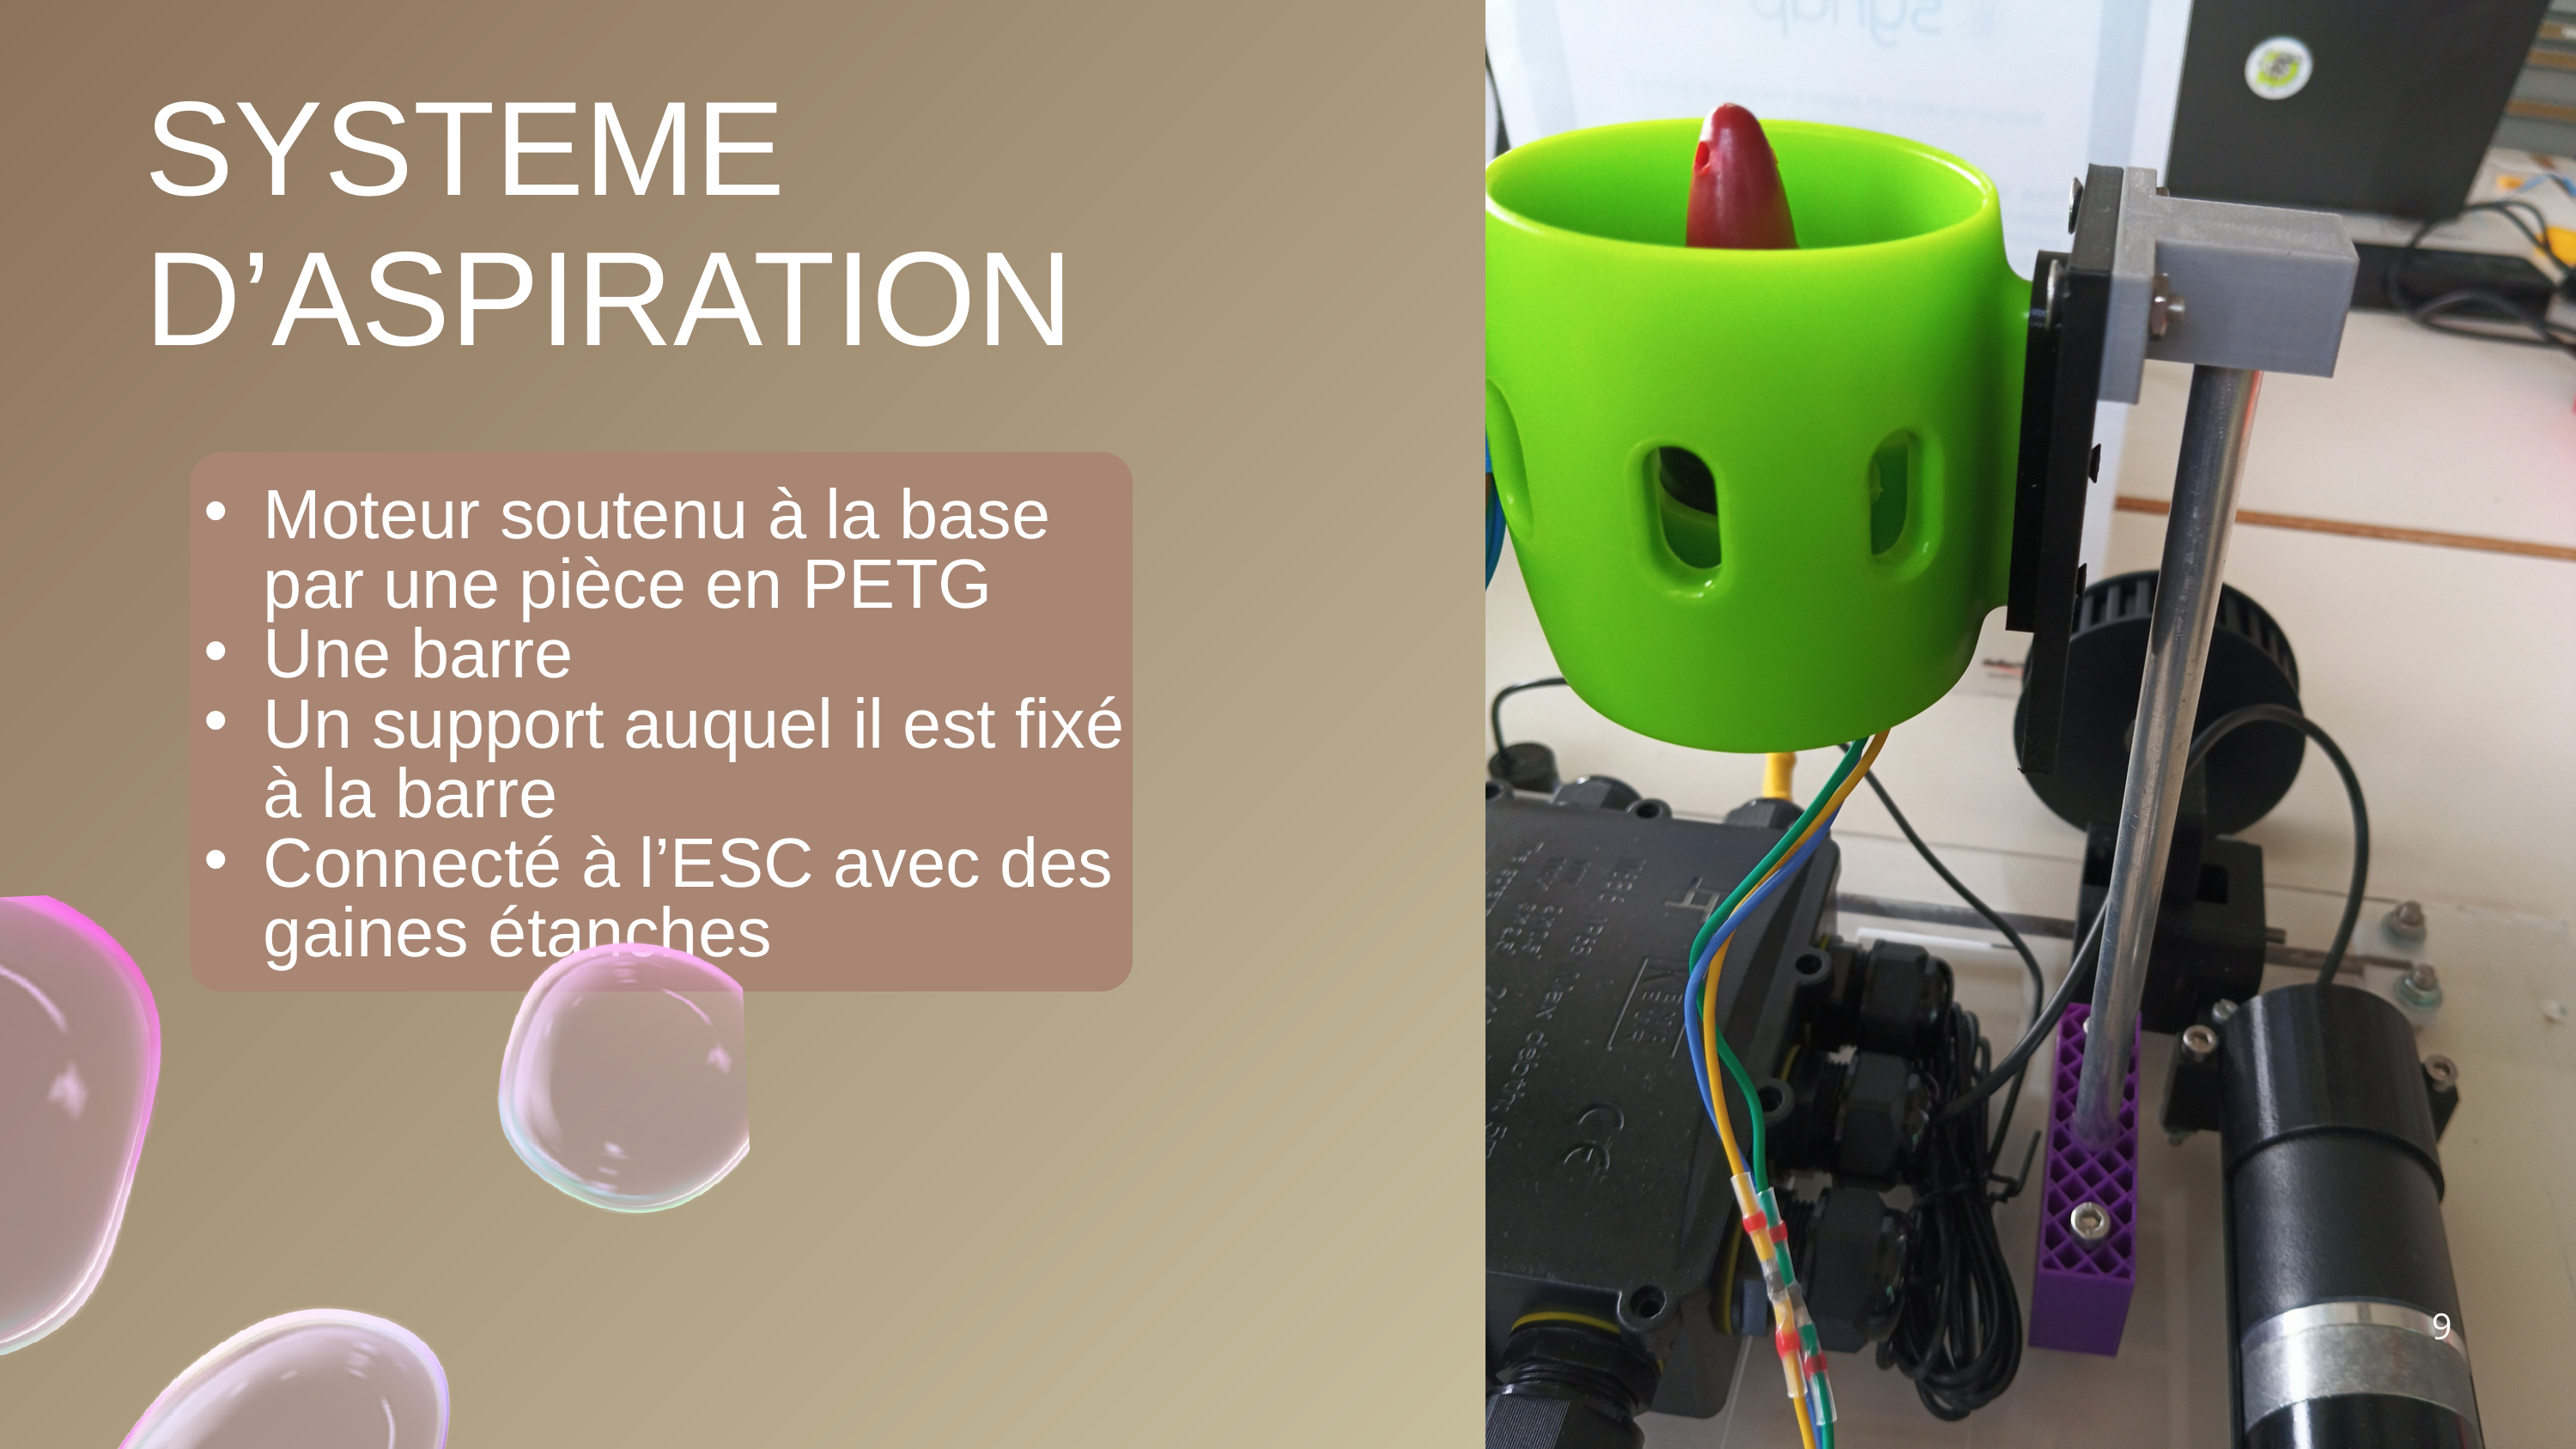

SYSTEME D’ASPIRATION

Moteur soutenu à la base par une pièce en PETG
Une barre
Un support auquel il est fixé à la barre
Connecté à l’ESC avec des gaines étanches

9